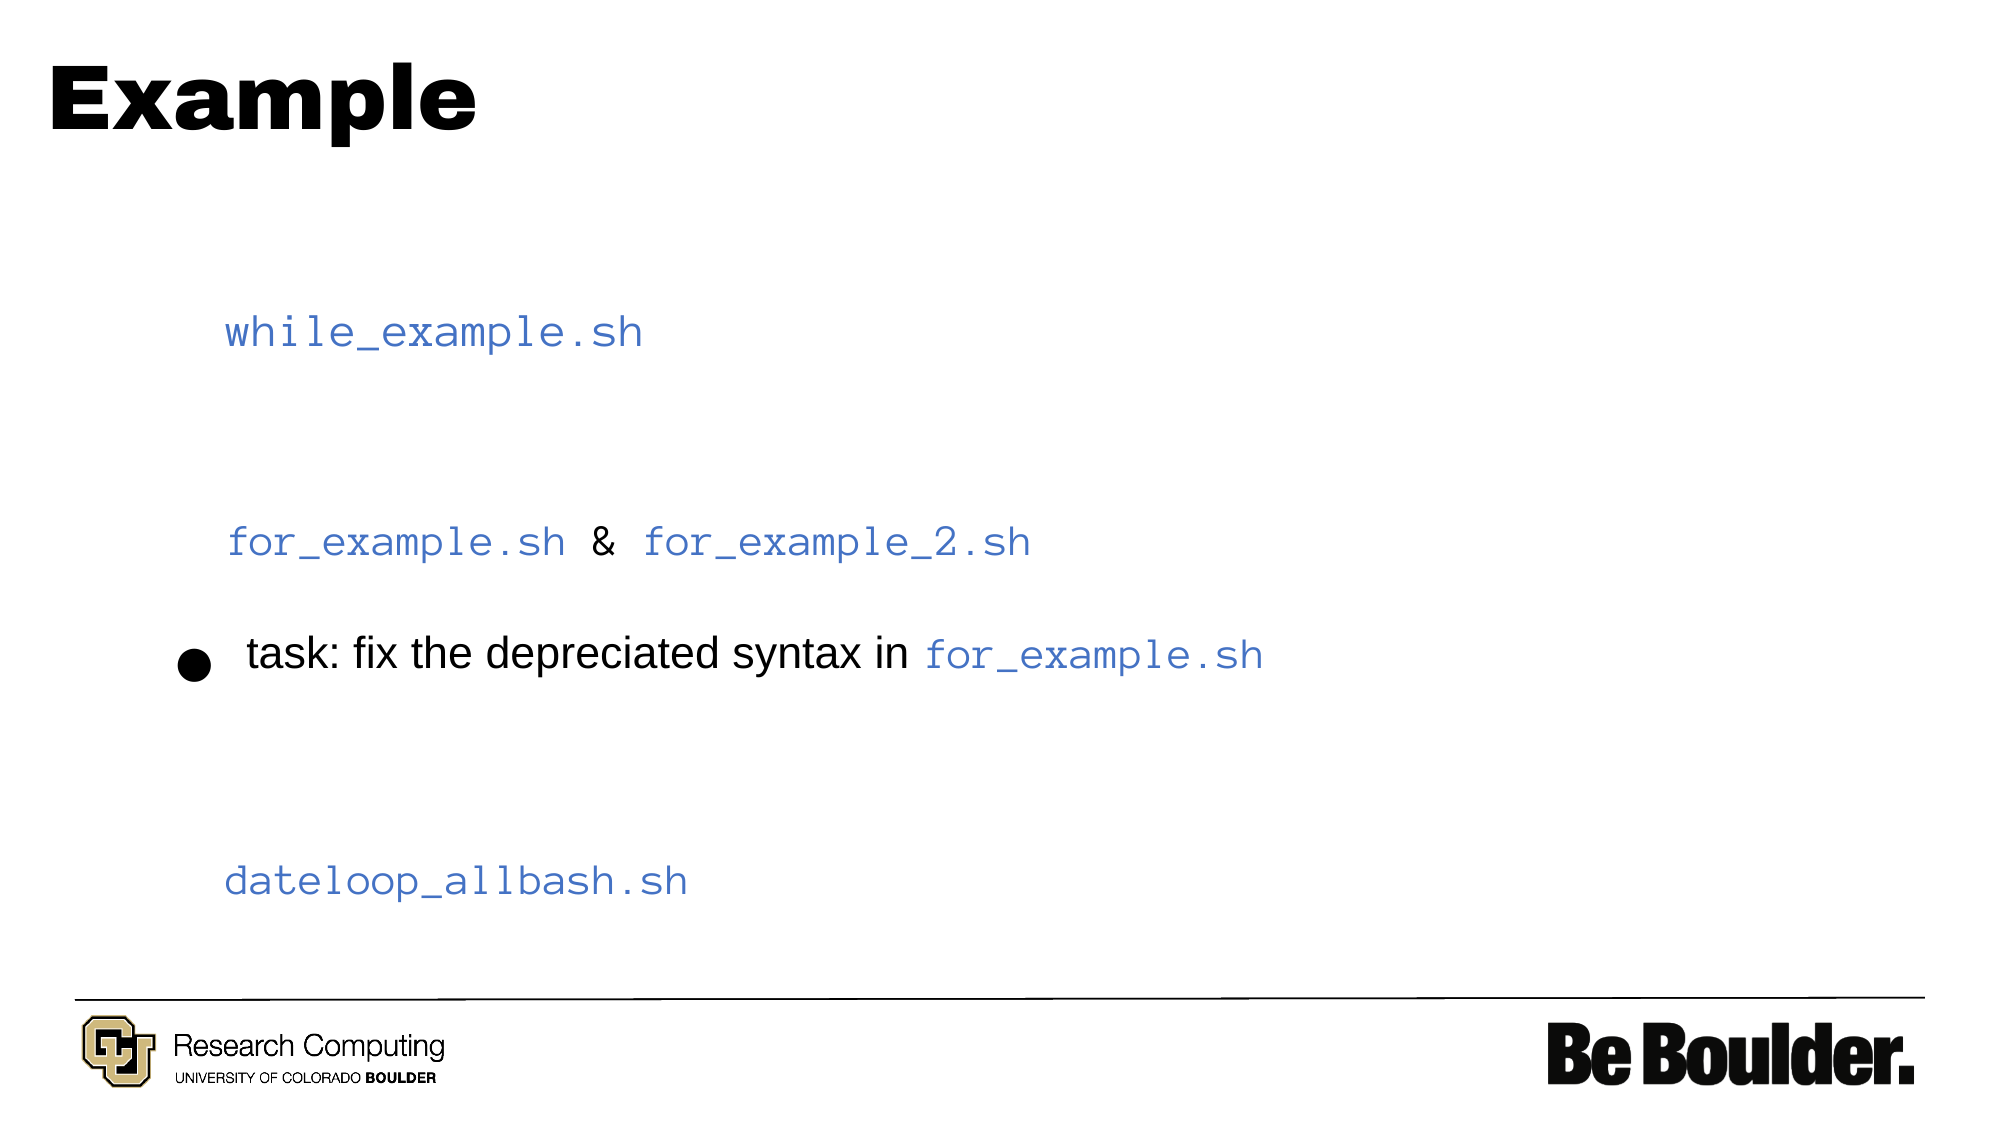

# Example
while_example.sh

for_example.sh & for_example_2.sh
task: fix the depreciated syntax in for_example.sh

dateloop_allbash.sh